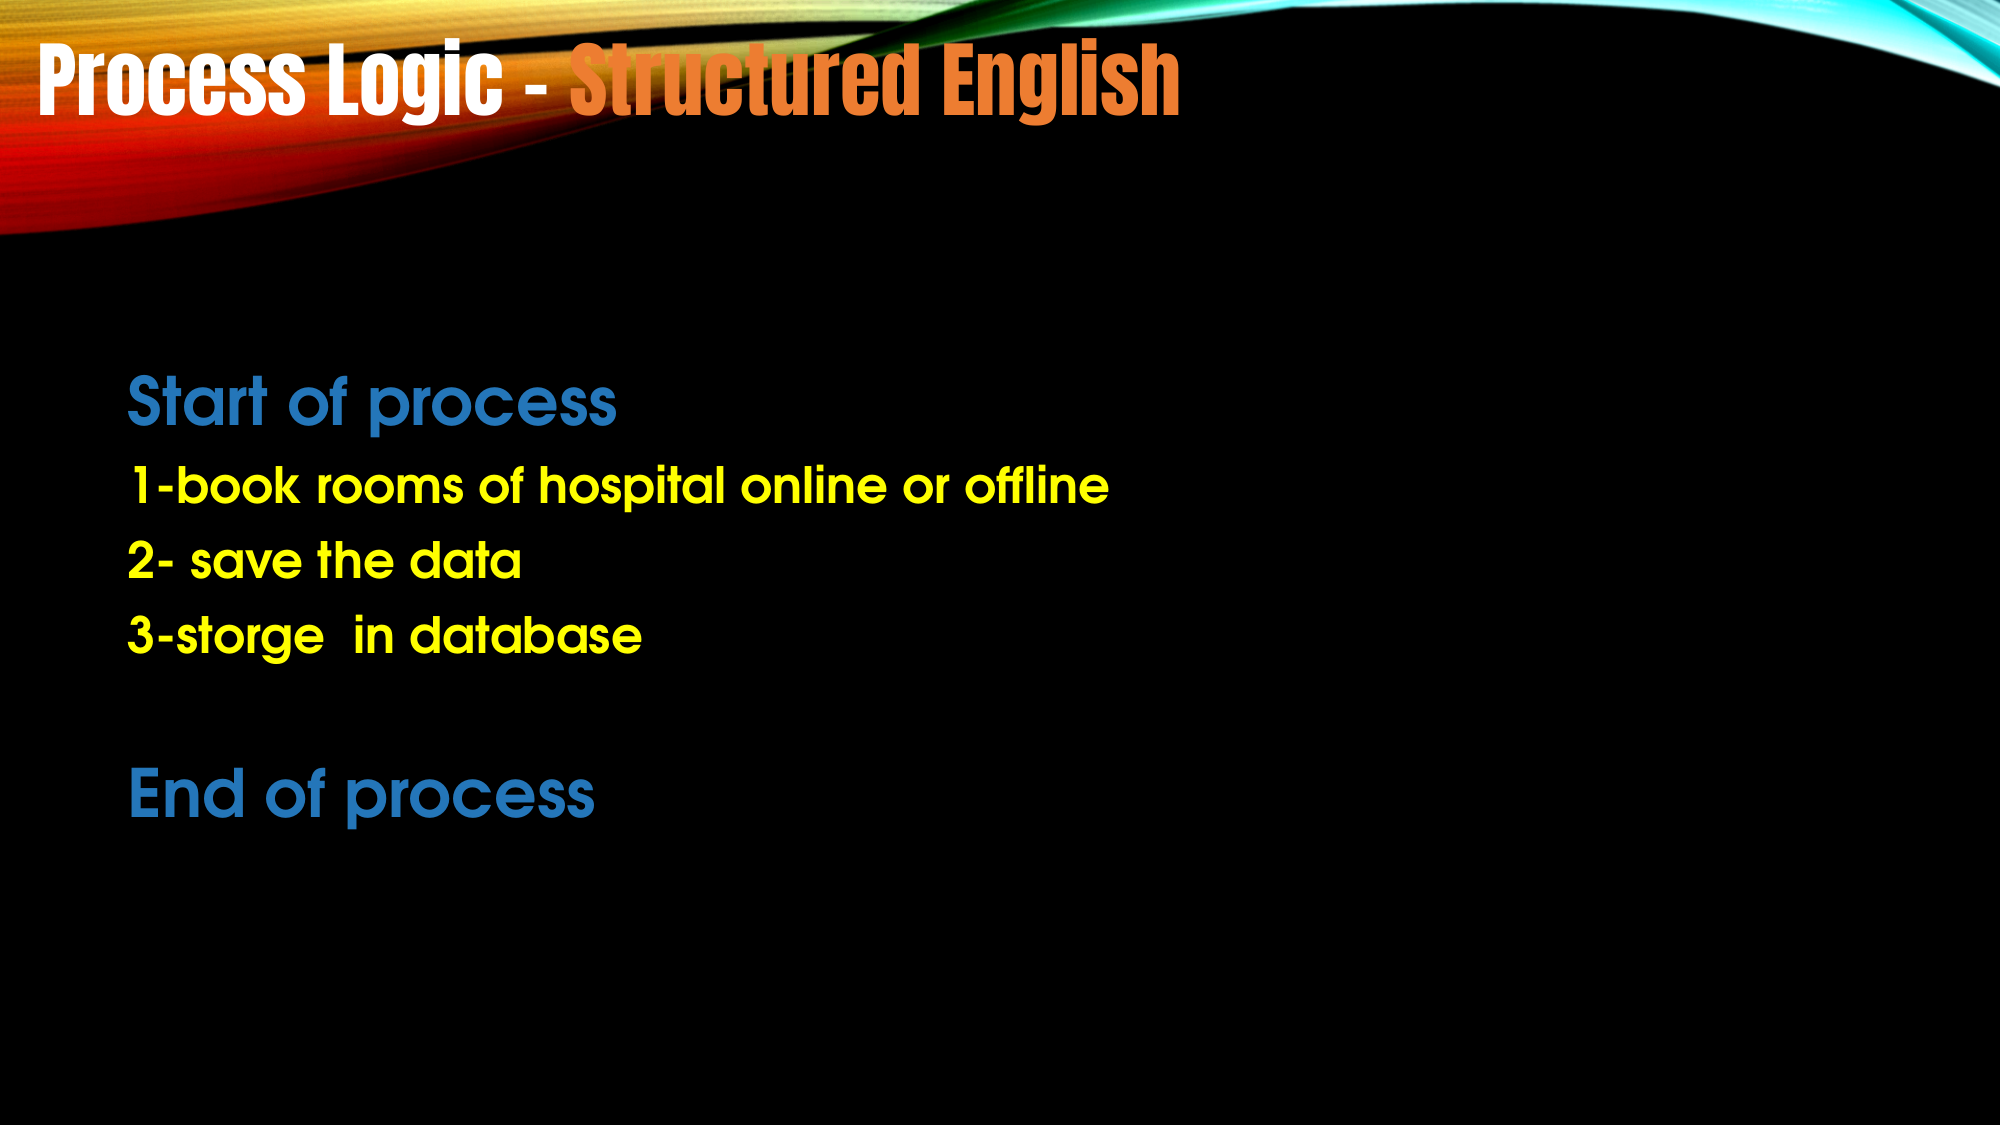

# Process Logic – Structured English
Start of process
1-book rooms of hospital online or offline
2- save the data
3-storge  in database

End of process